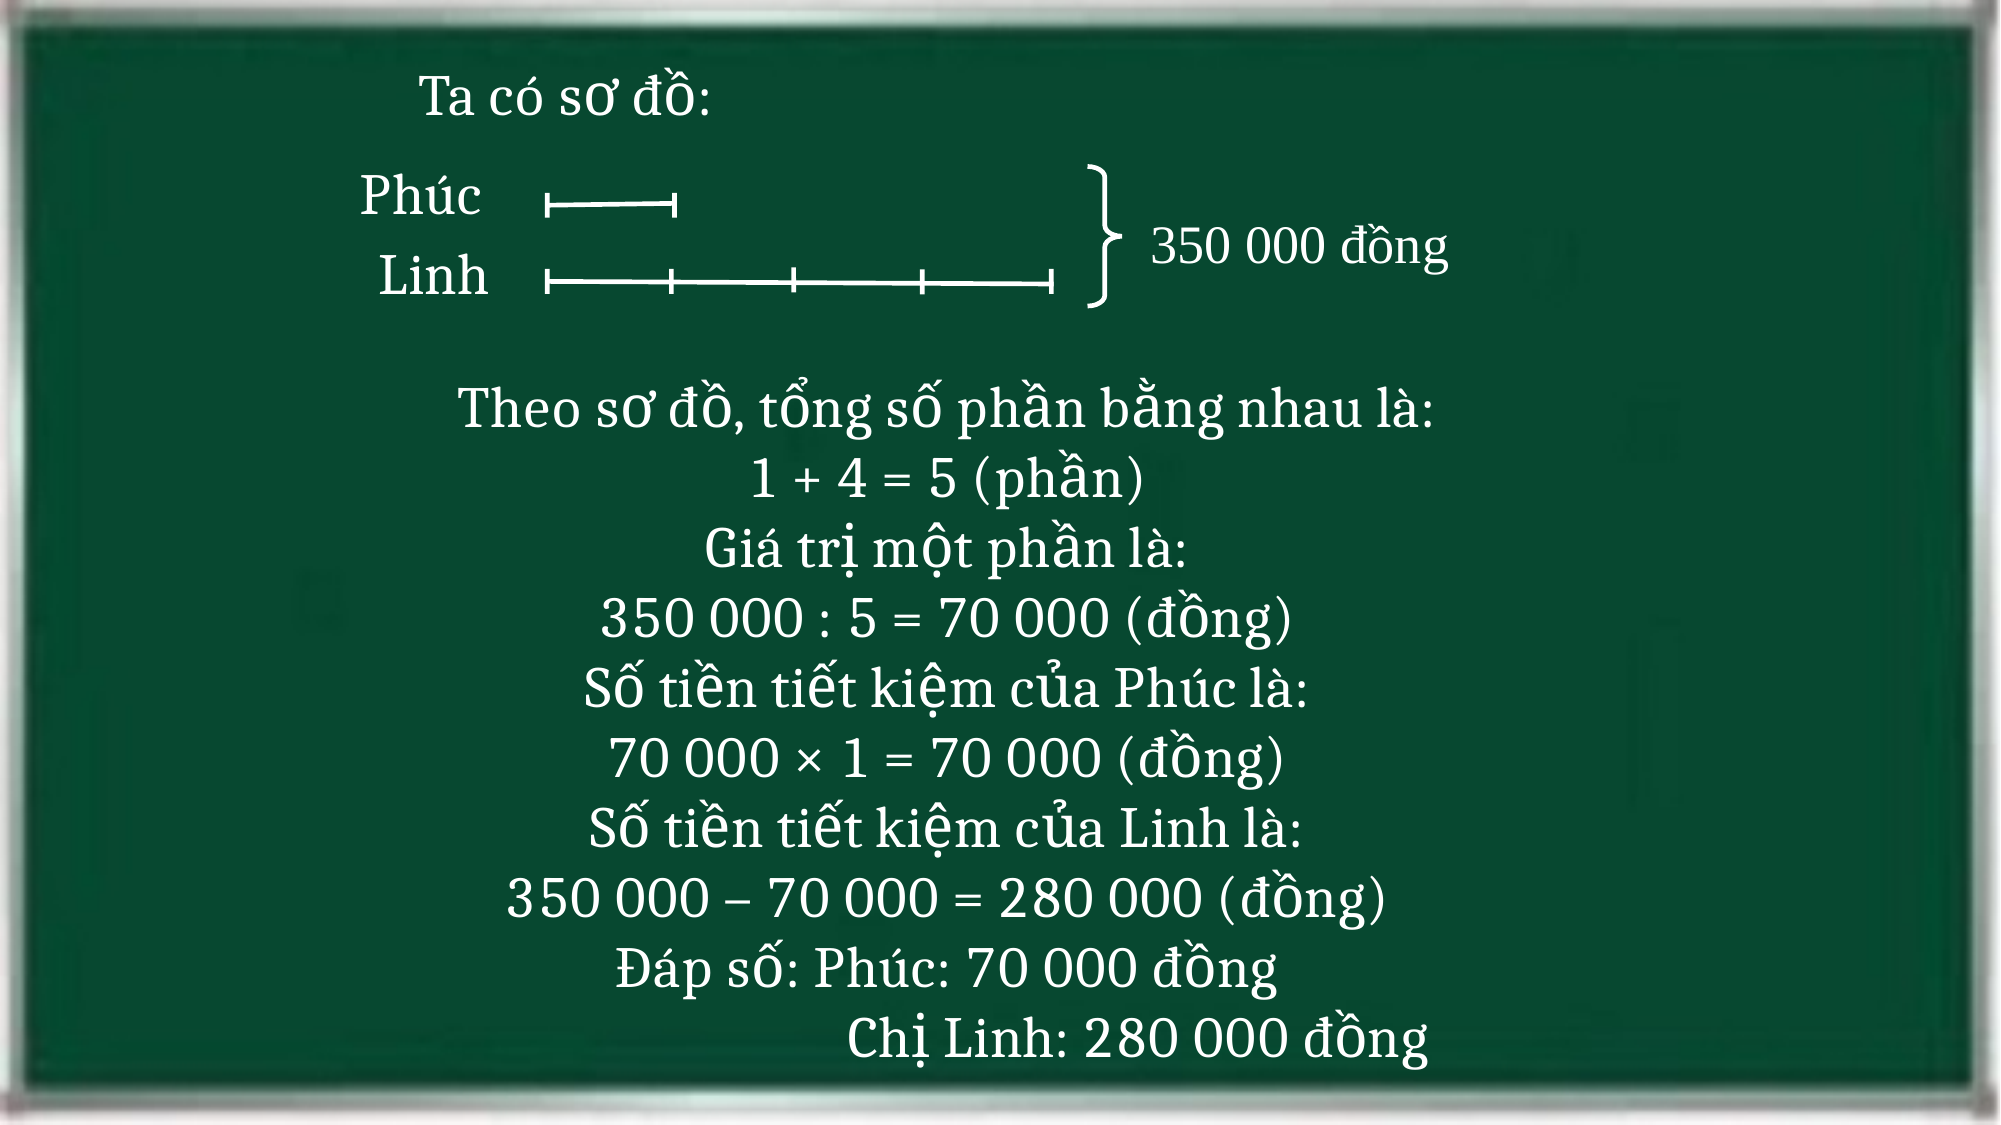

Ta có sơ đồ:

Phúc

350 000 đồng
Linh

Theo sơ đồ, tổng số phần bằng nhau là:
1 + 4 = 5 (phần)
Giá trị một phần là:
350 000 : 5 = 70 000 (đồng)
Số tiền tiết kiệm của Phúc là:
70 000 × 1 = 70 000 (đồng)
Số tiền tiết kiệm của Linh là:
350 000 – 70 000 = 280 000 (đồng)
Đáp số: Phúc: 70 000 đồng
                              Chị Linh: 280 000 đồng